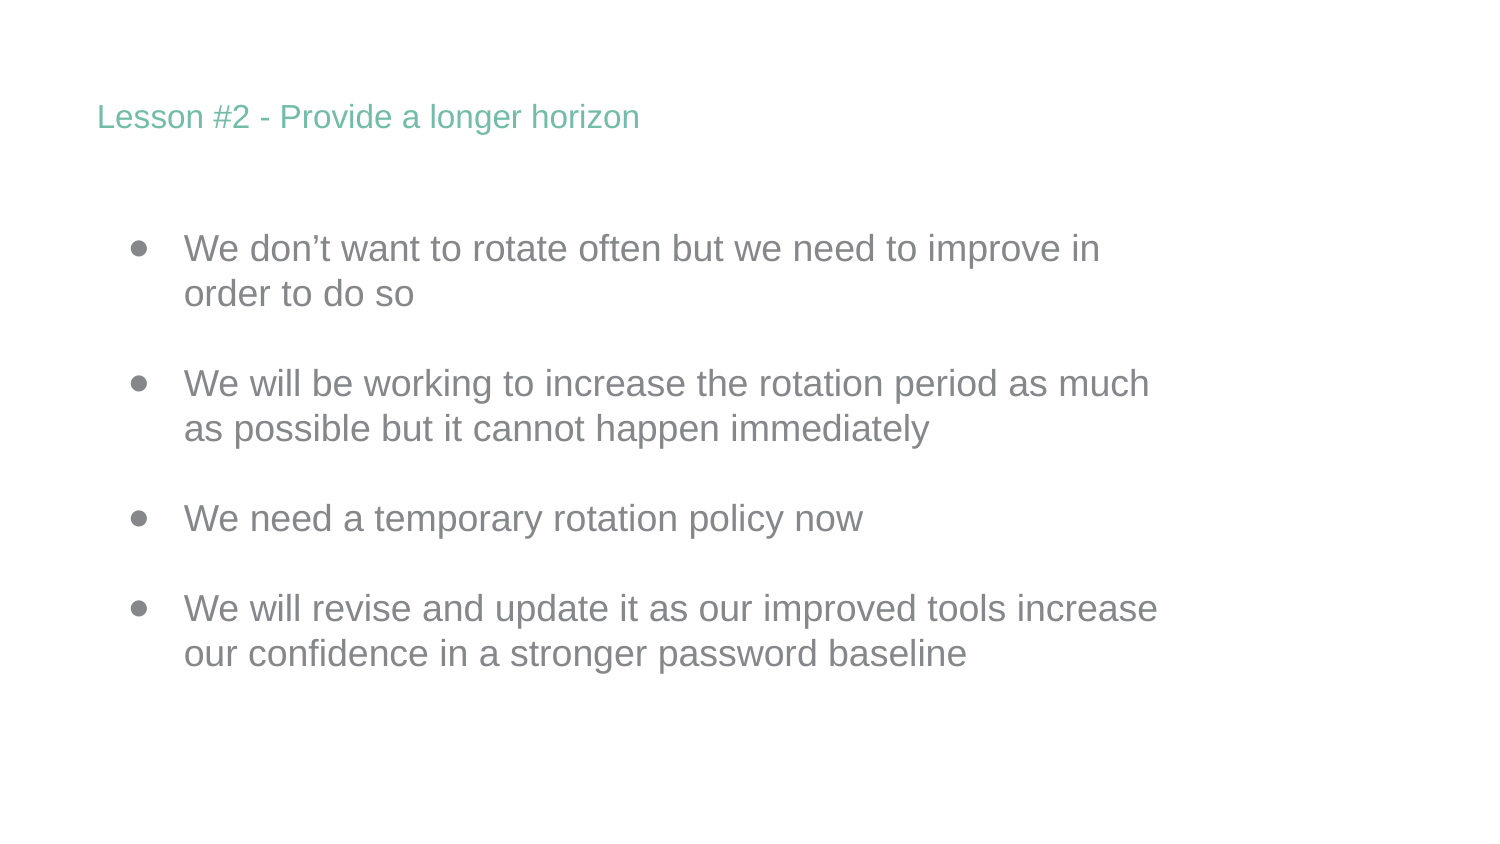

Lesson #2 - Provide a longer horizon

We don’t want to rotate often but we need to improve in order to do so
We will be working to increase the rotation period as much as possible but it cannot happen immediately
We need a temporary rotation policy now
We will revise and update it as our improved tools increase our confidence in a stronger password baseline